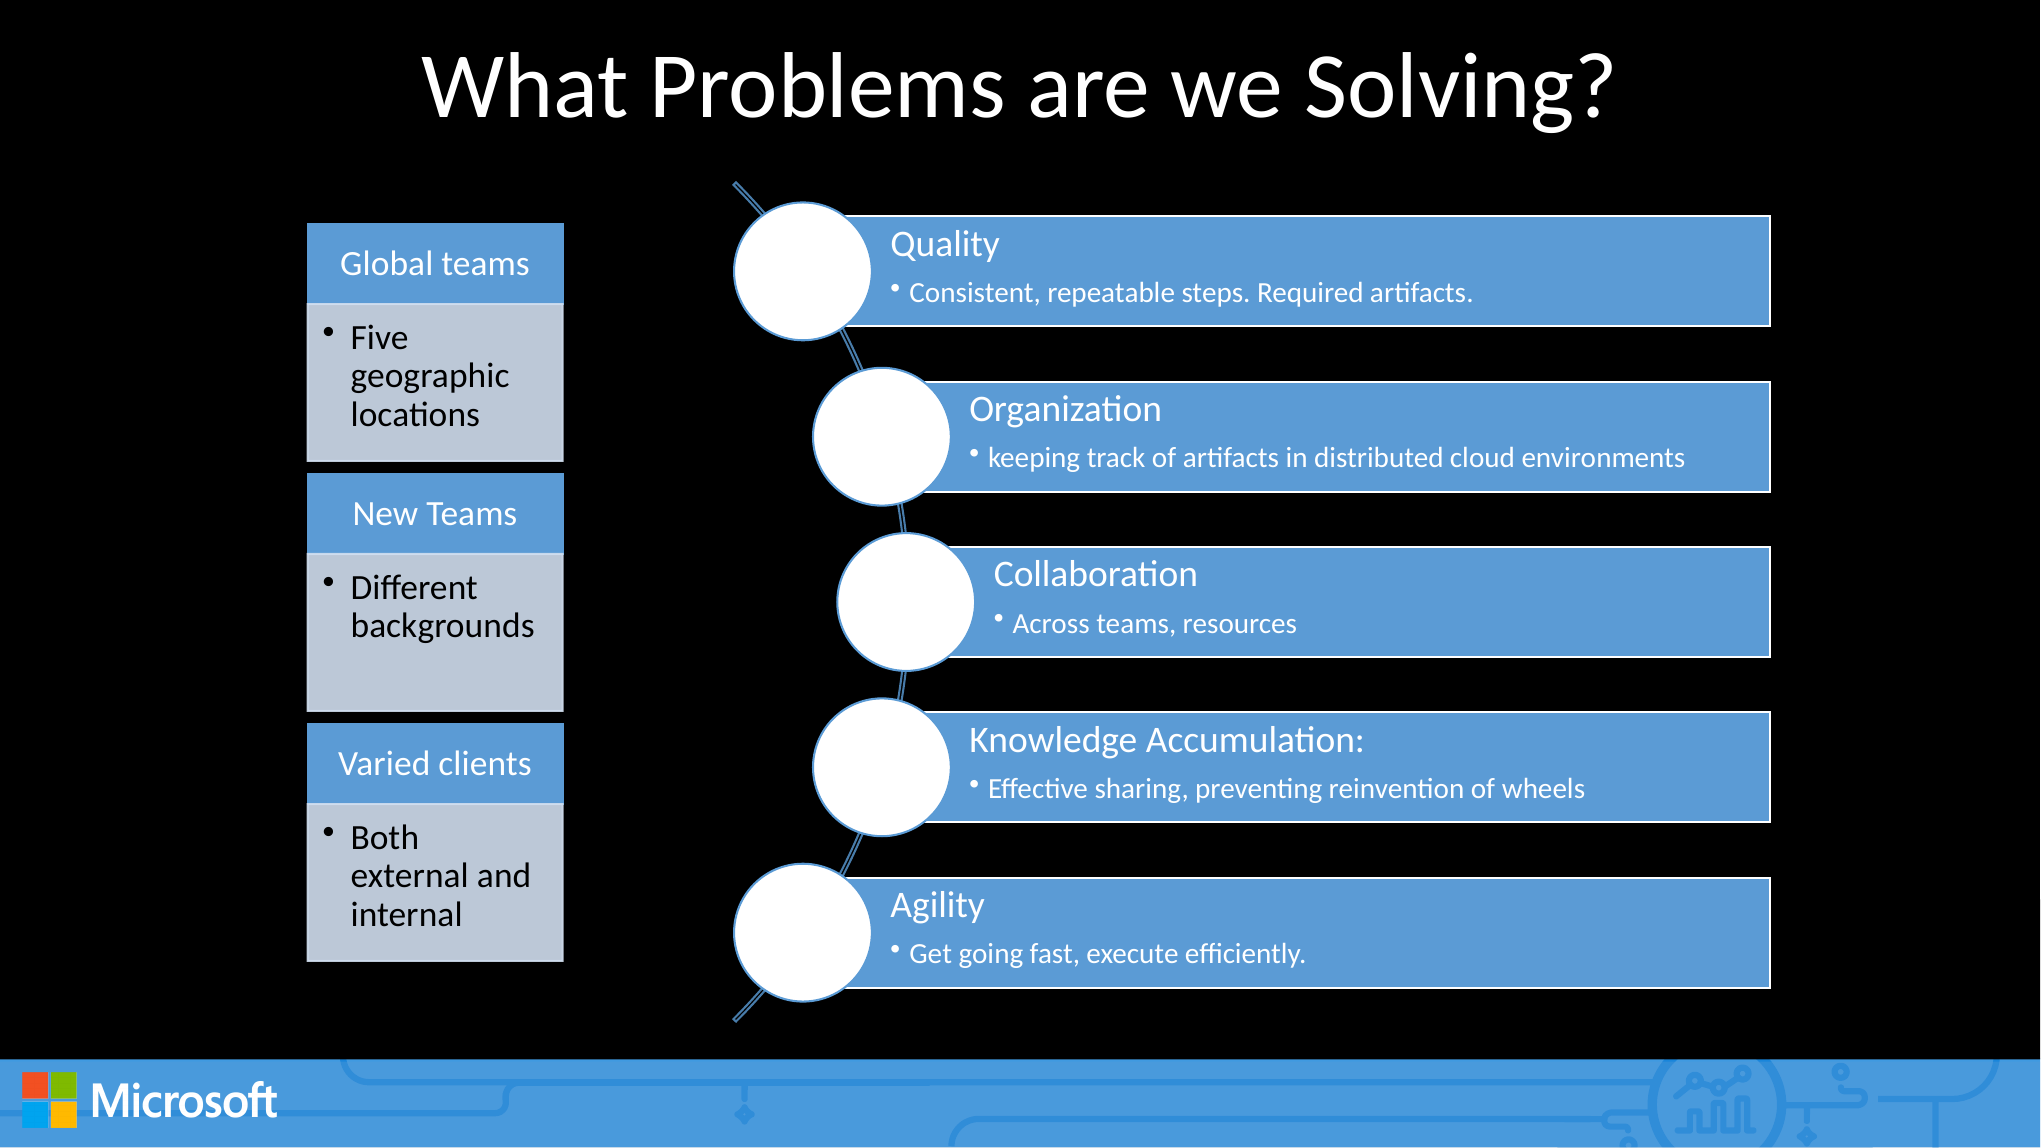

# What Problems are we Solving?
Quality
Consistent, repeatable steps. Required artifacts.
Organization
keeping track of artifacts in distributed cloud environments
Collaboration
Across teams, resources
Knowledge Accumulation:
Effective sharing, preventing reinvention of wheels
Agility
Get going fast, execute efficiently.
Global teams
Five geographic locations
New Teams
Different backgrounds
Varied clients
Both external and internal